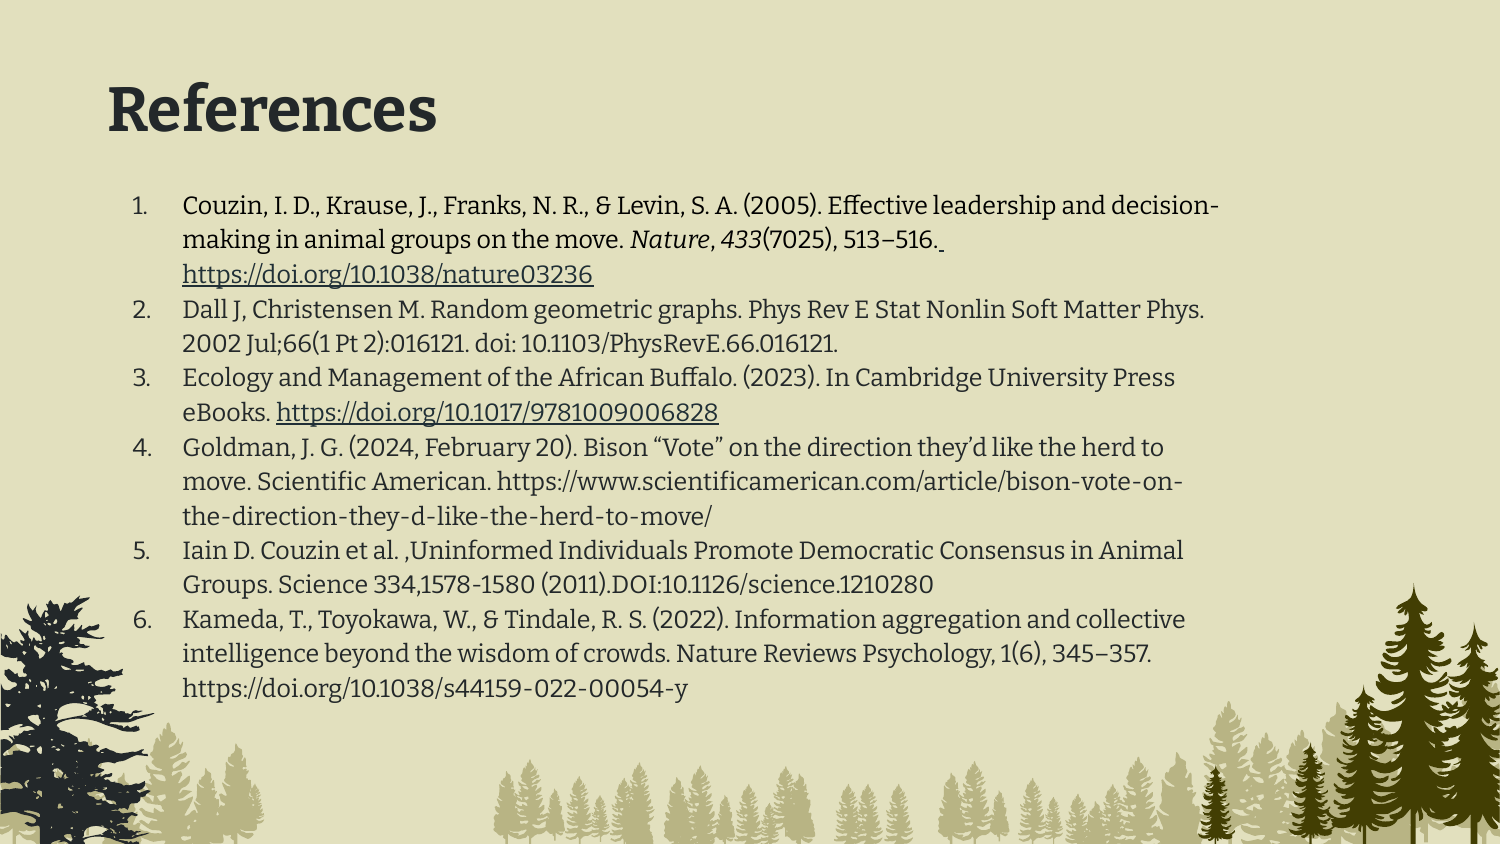

# References
Couzin, I. D., Krause, J., Franks, N. R., & Levin, S. A. (2005). Effective leadership and decision-making in animal groups on the move. Nature, 433(7025), 513–516. https://doi.org/10.1038/nature03236
Dall J, Christensen M. Random geometric graphs. Phys Rev E Stat Nonlin Soft Matter Phys. 2002 Jul;66(1 Pt 2):016121. doi: 10.1103/PhysRevE.66.016121.
Ecology and Management of the African Buffalo. (2023). In Cambridge University Press eBooks. https://doi.org/10.1017/9781009006828
Goldman, J. G. (2024, February 20). Bison “Vote” on the direction they’d like the herd to move. Scientific American. https://www.scientificamerican.com/article/bison-vote-on-the-direction-they-d-like-the-herd-to-move/
Iain D. Couzin et al. ,Uninformed Individuals Promote Democratic Consensus in Animal Groups. Science 334,1578-1580 (2011).DOI:10.1126/science.1210280
Kameda, T., Toyokawa, W., & Tindale, R. S. (2022). Information aggregation and collective intelligence beyond the wisdom of crowds. Nature Reviews Psychology, 1(6), 345–357. https://doi.org/10.1038/s44159-022-00054-y